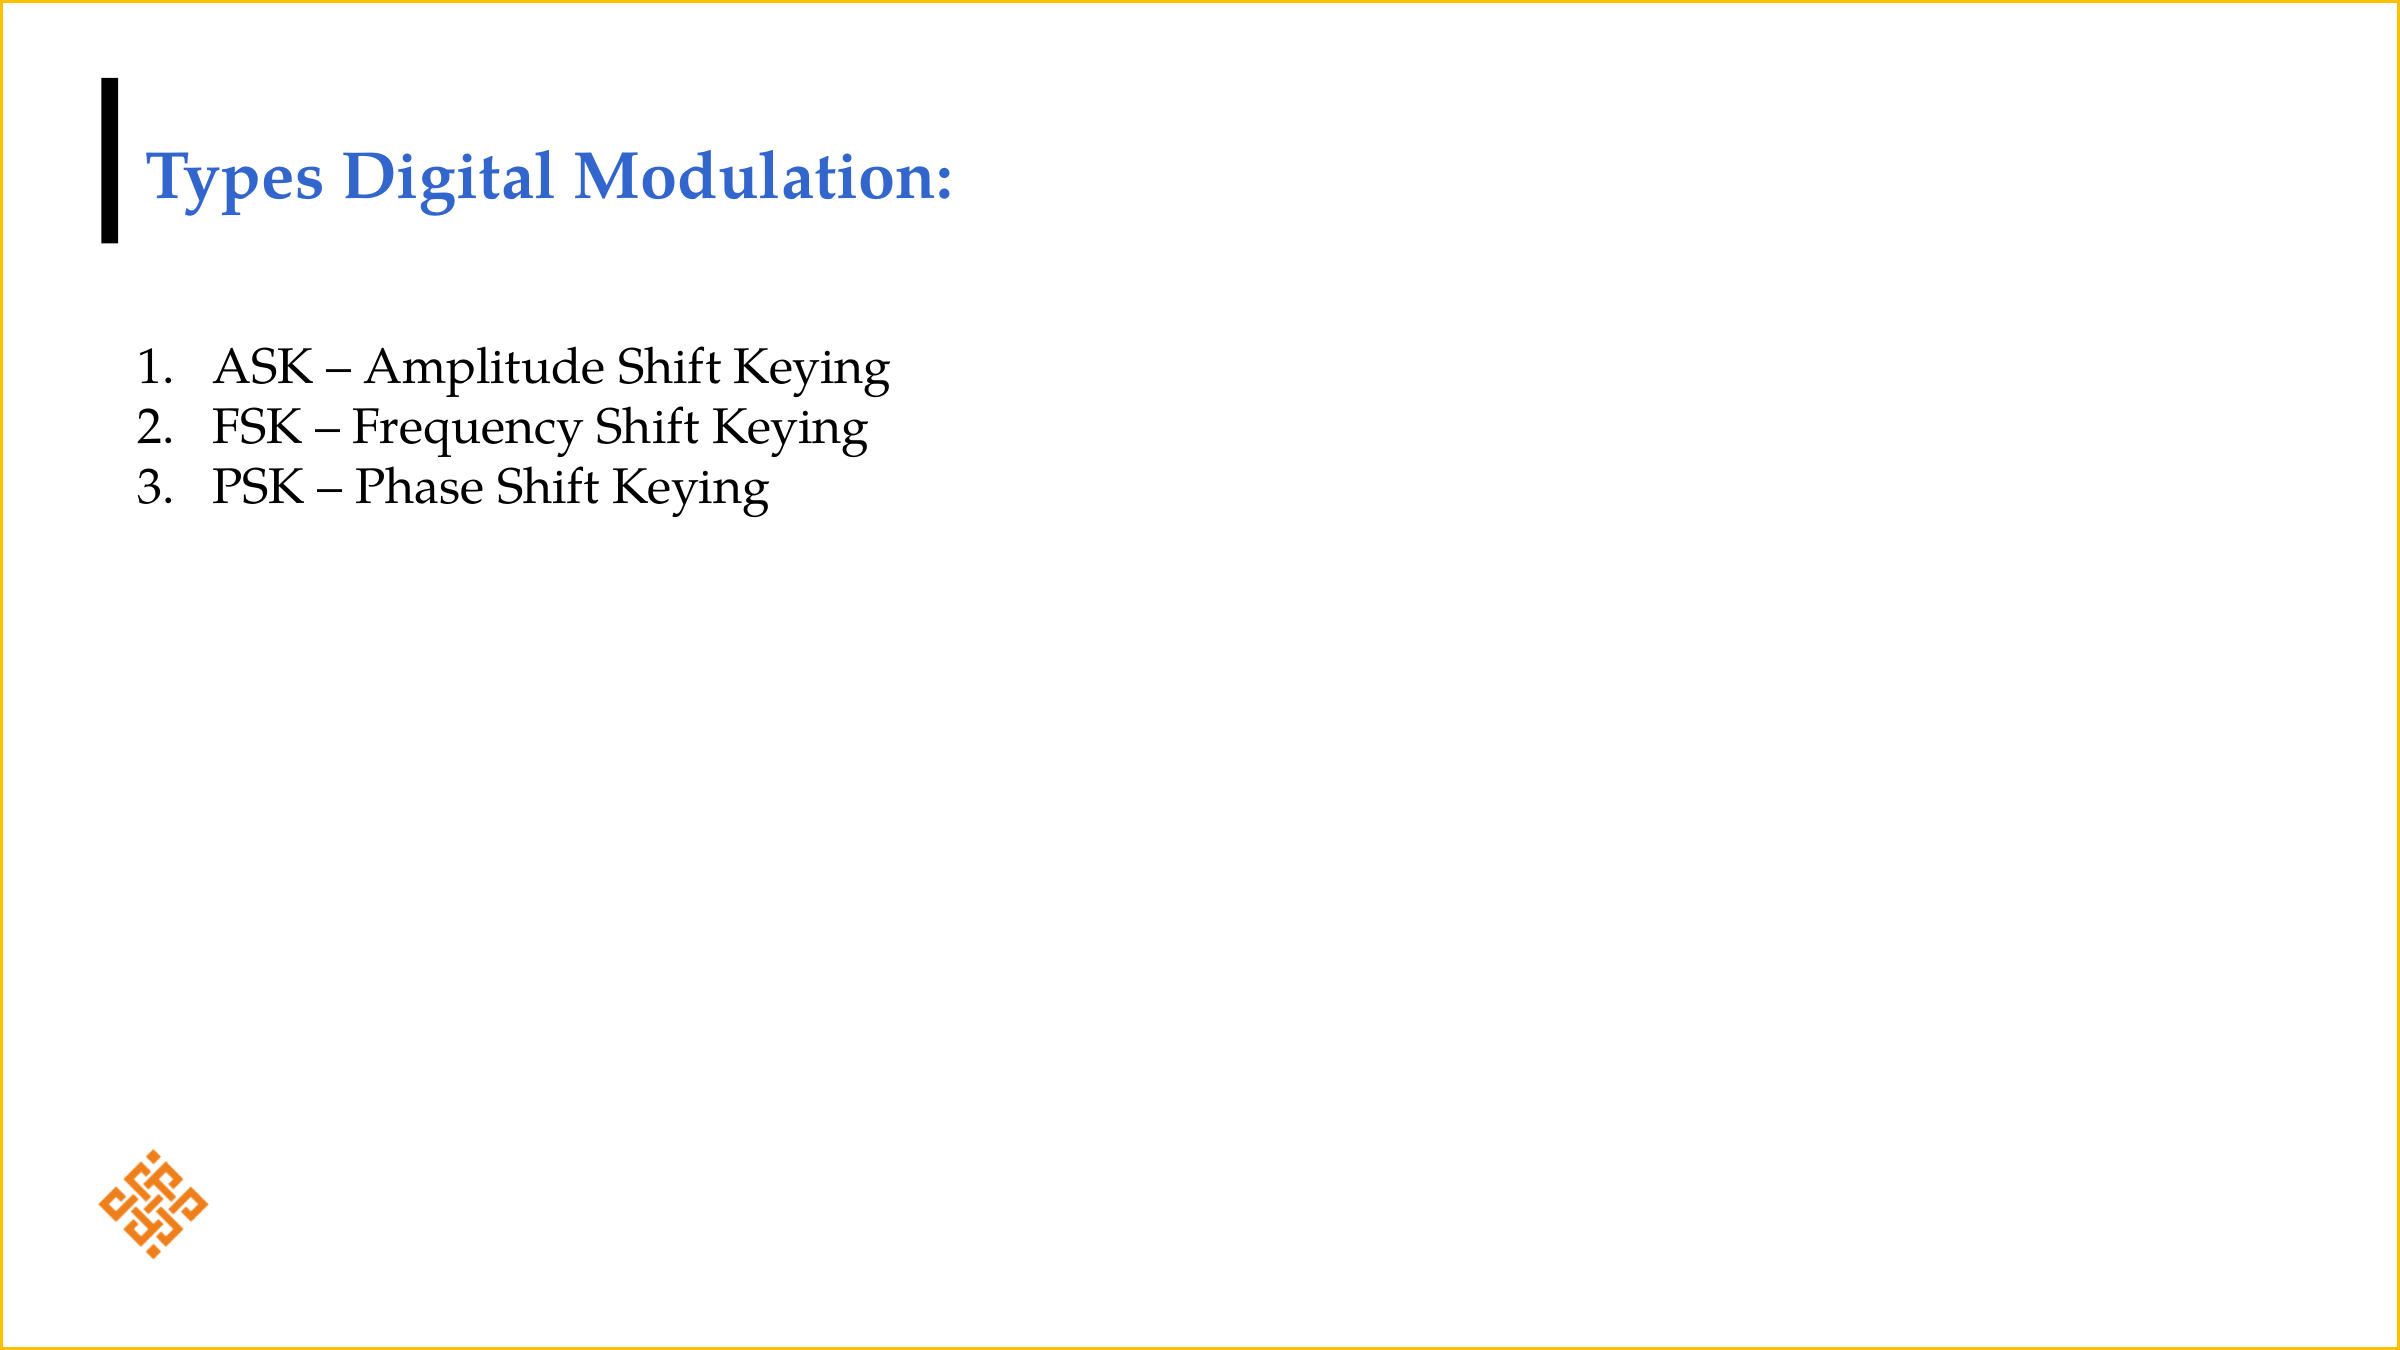

Types Digital Modulation:
ASK – Amplitude Shift Keying
FSK – Frequency Shift Keying
PSK – Phase Shift Keying